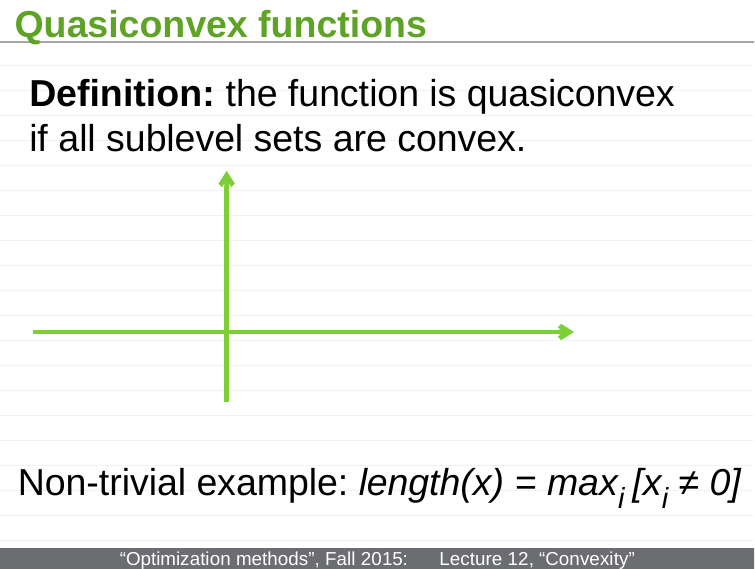

# Quasiconvex functions
Definition: the function is quasiconvex if all sublevel sets are convex.
Non-trivial example: length(x) = maxi [xi ≠ 0]